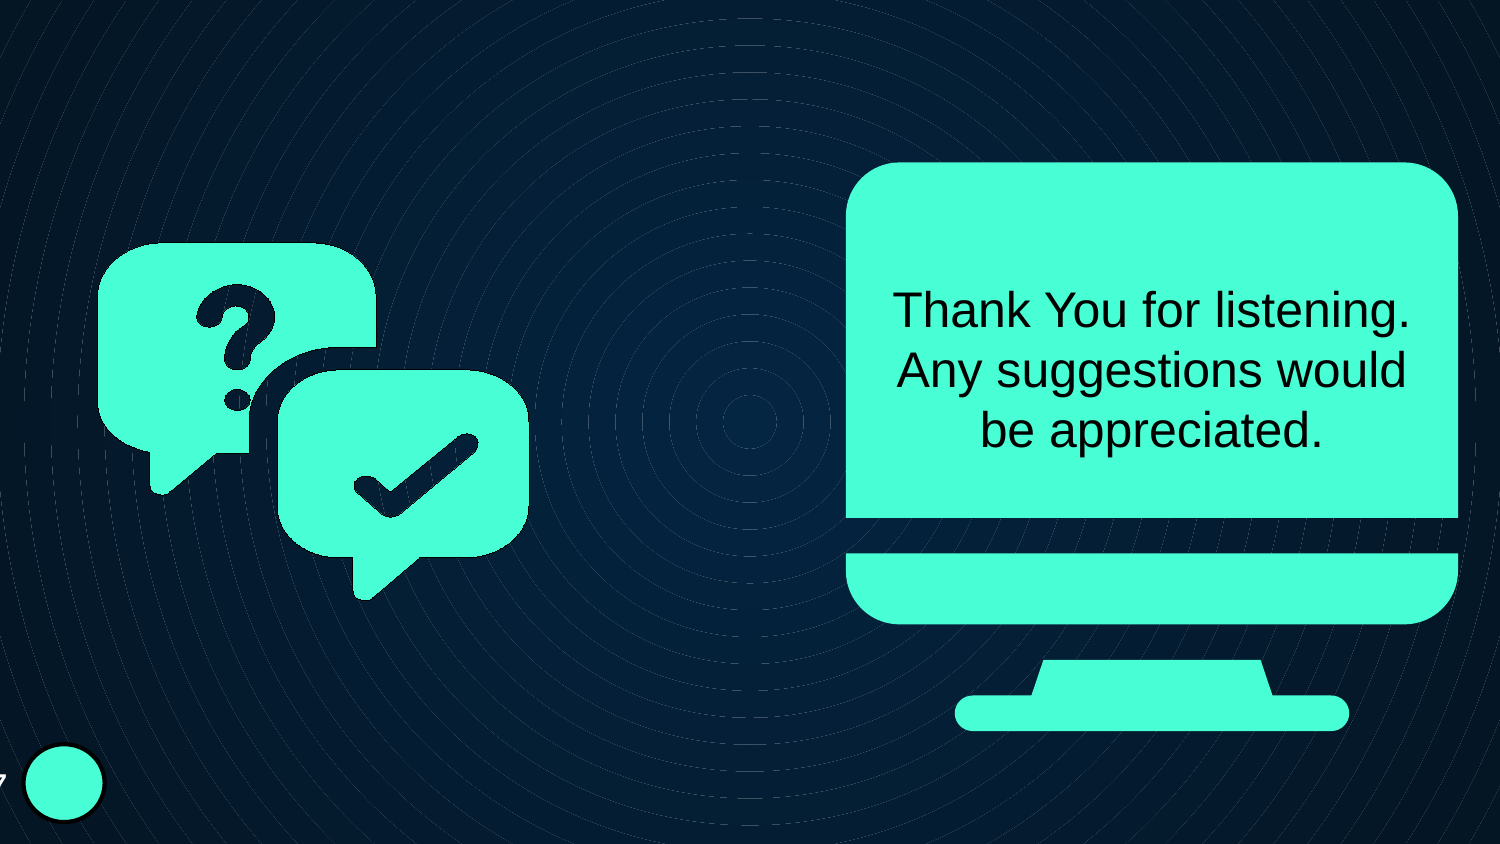

Thank You for listening.
Any suggestions would be appreciated.

7
7